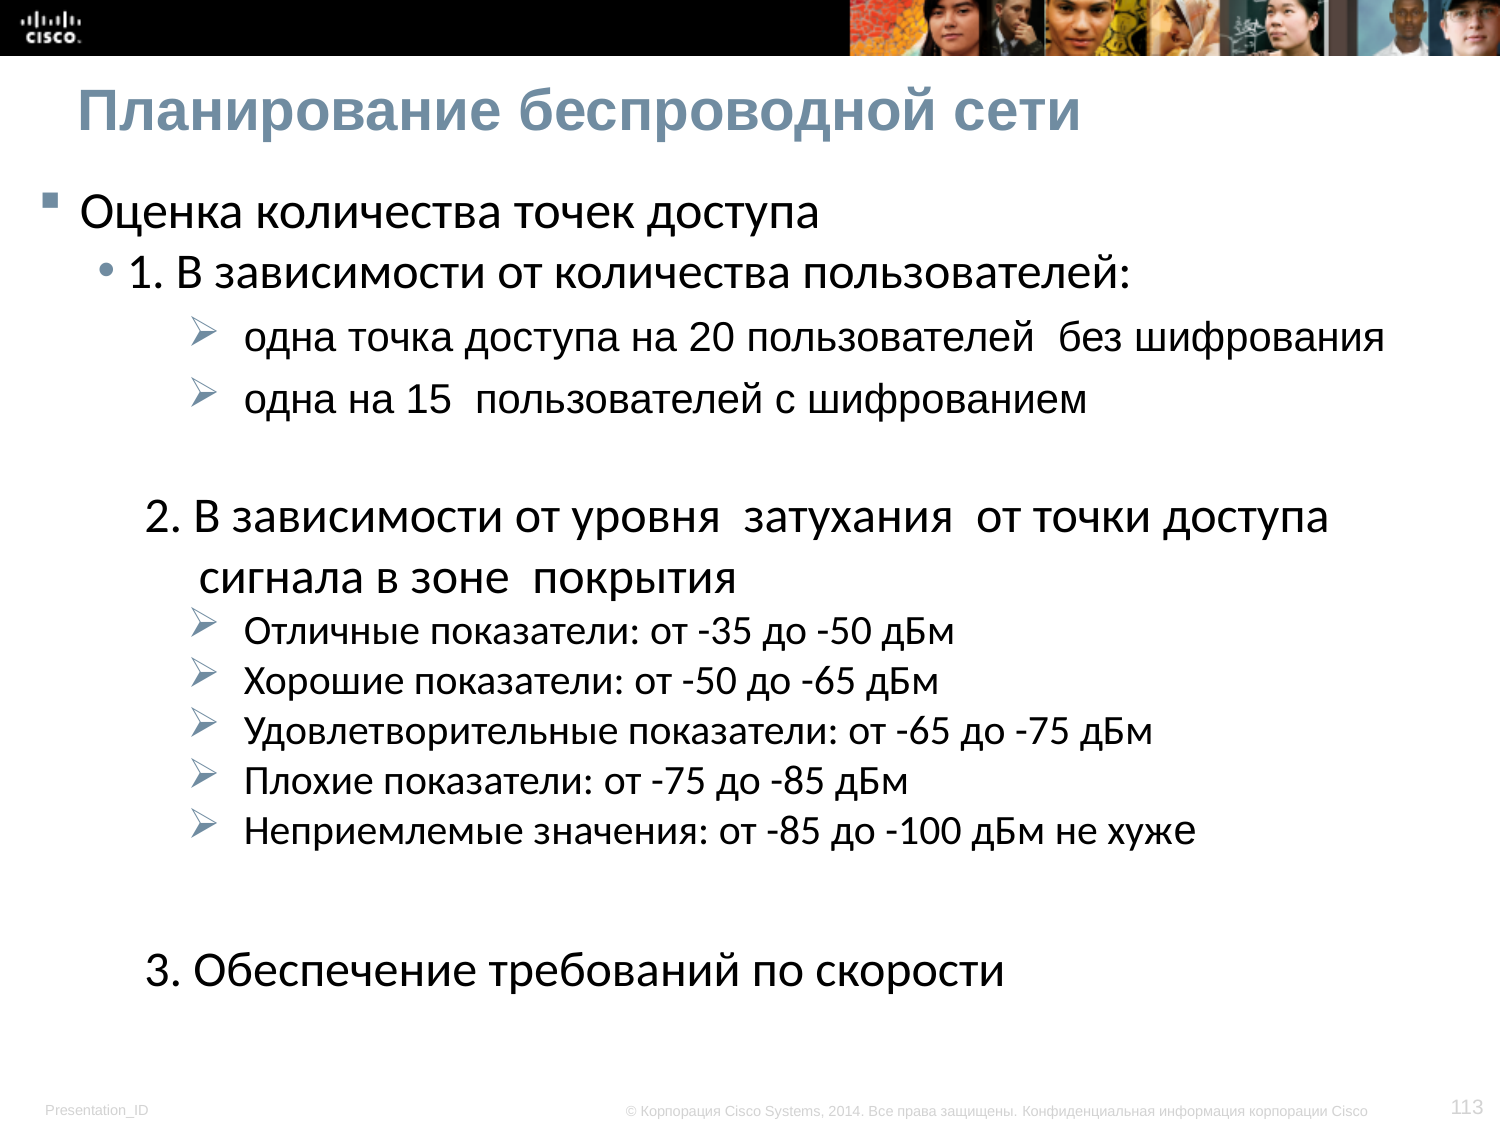

# Планирование беспроводной сети
Оценка количества точек доступа
1. В зависимости от количества пользователей:
одна точка доступа на 20 пользователей  без шифрования
одна на 15  пользователей с шифрованием

    2. В зависимости от уровня  затухания  от точки доступа
         сигнала в зоне  покрытия
Отличные показатели: от -35 до -50 дБм
Хорошие показатели: от -50 до -65 дБм
Удовлетворительные показатели: от -65 до -75 дБм
Плохие показатели: от -75 до -85 дБм
Неприемлемые значения: от -85 до -100 дБм не хуже

    3. Обеспечение требований по скорости